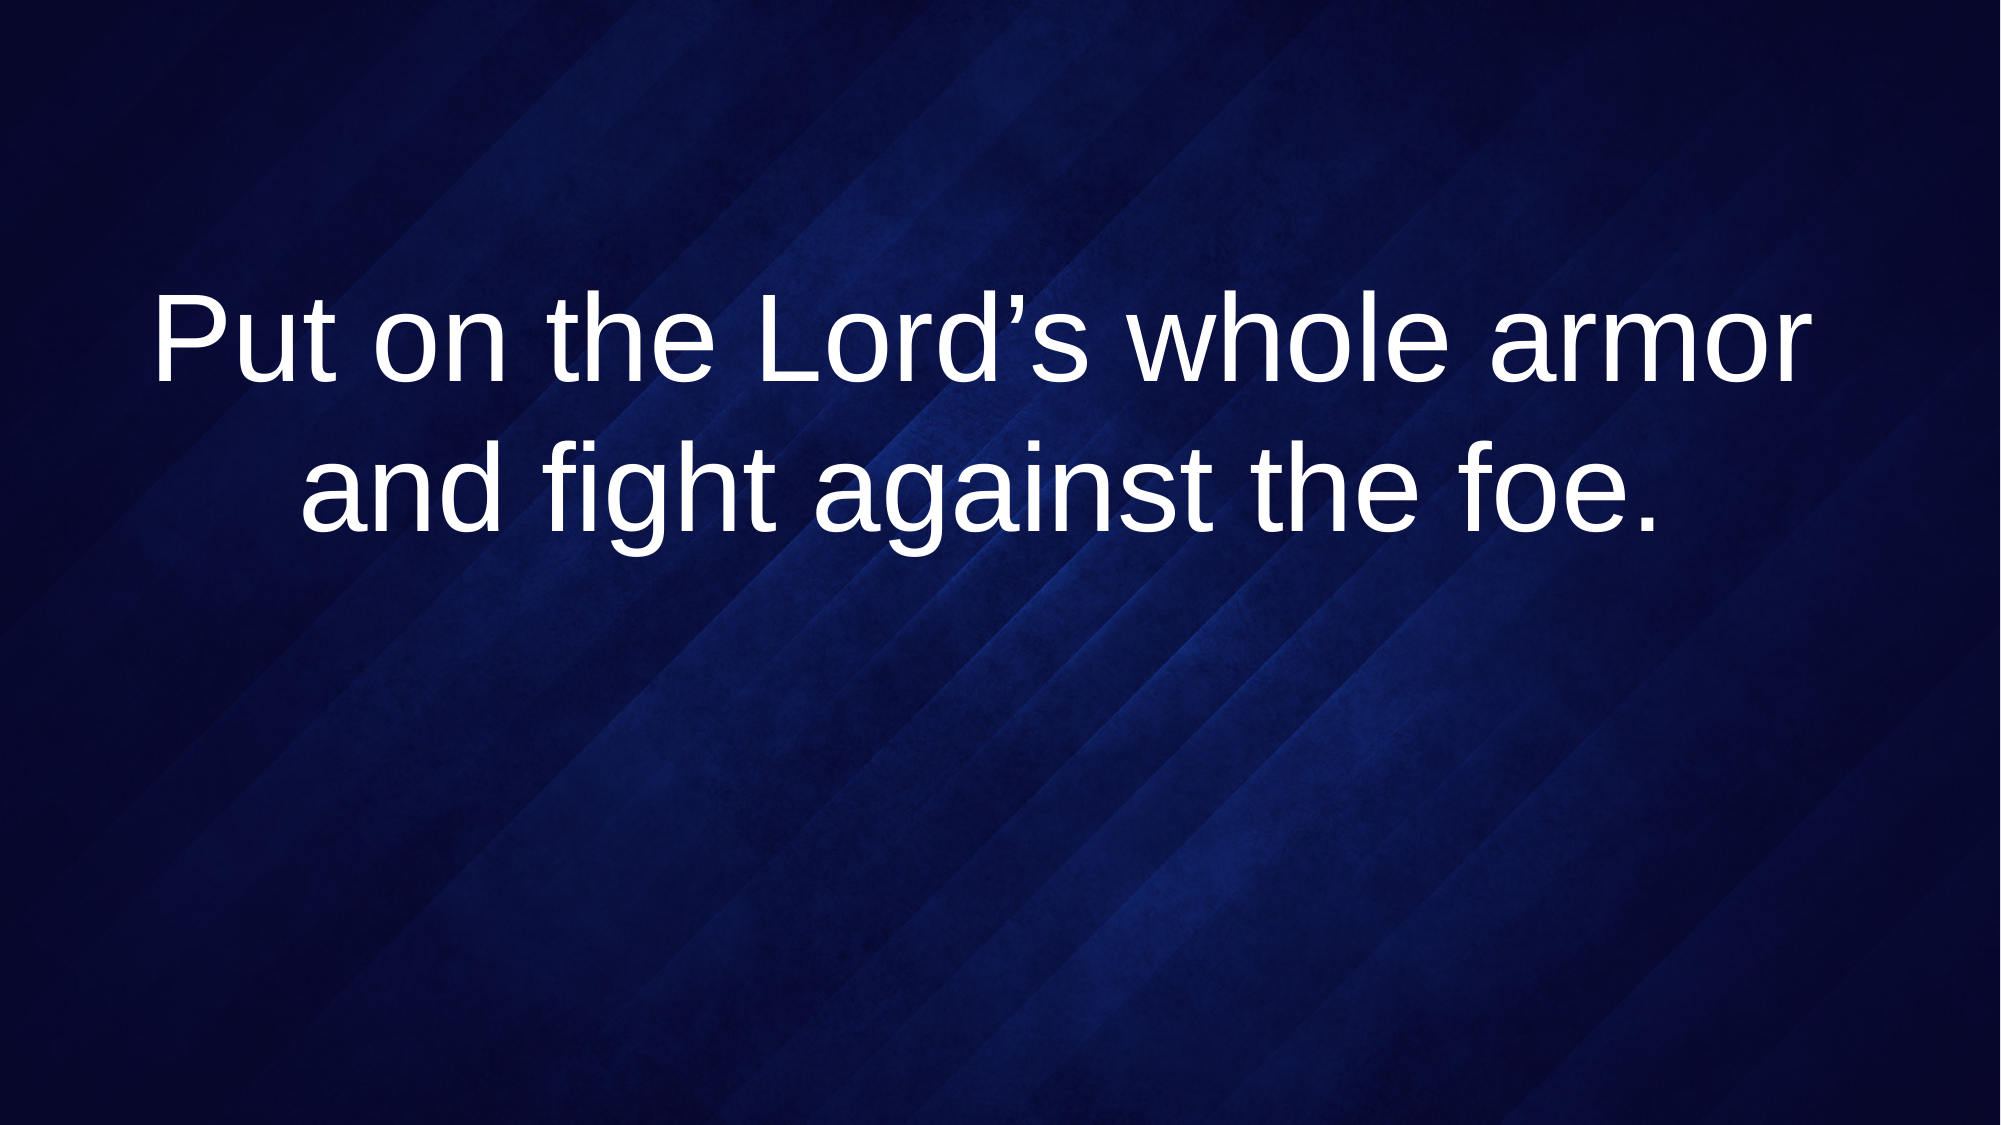

# Put on the Lord’s whole armor and fight against the foe.